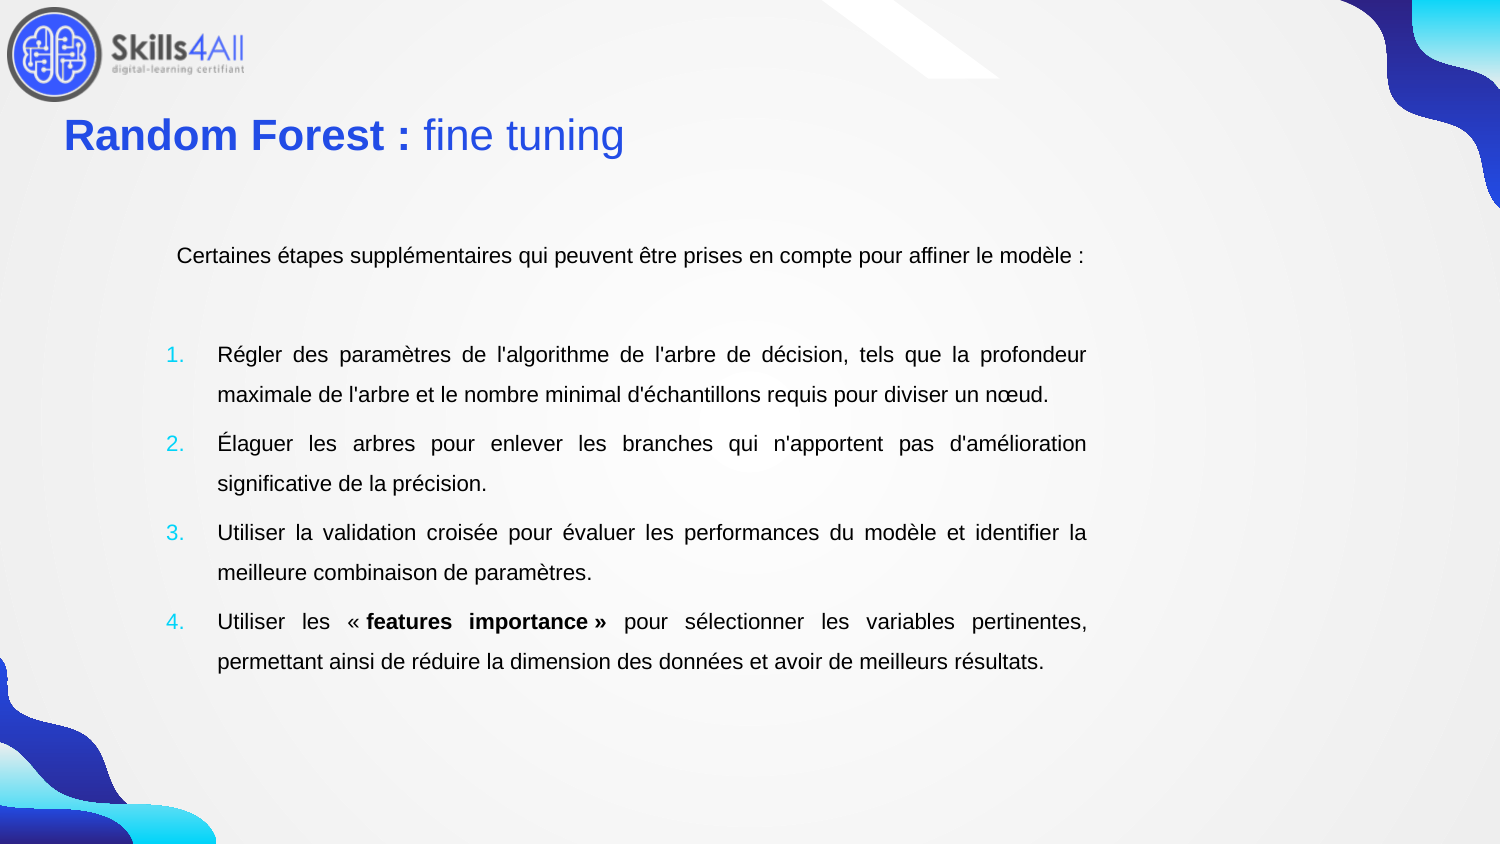

153
# Random Forest : fine tuning
Certaines étapes supplémentaires qui peuvent être prises en compte pour affiner le modèle :

Régler des paramètres de l'algorithme de l'arbre de décision, tels que la profondeur maximale de l'arbre et le nombre minimal d'échantillons requis pour diviser un nœud.
Élaguer les arbres pour enlever les branches qui n'apportent pas d'amélioration significative de la précision.
Utiliser la validation croisée pour évaluer les performances du modèle et identifier la meilleure combinaison de paramètres.
Utiliser les « features importance » pour sélectionner les variables pertinentes, permettant ainsi de réduire la dimension des données et avoir de meilleurs résultats.